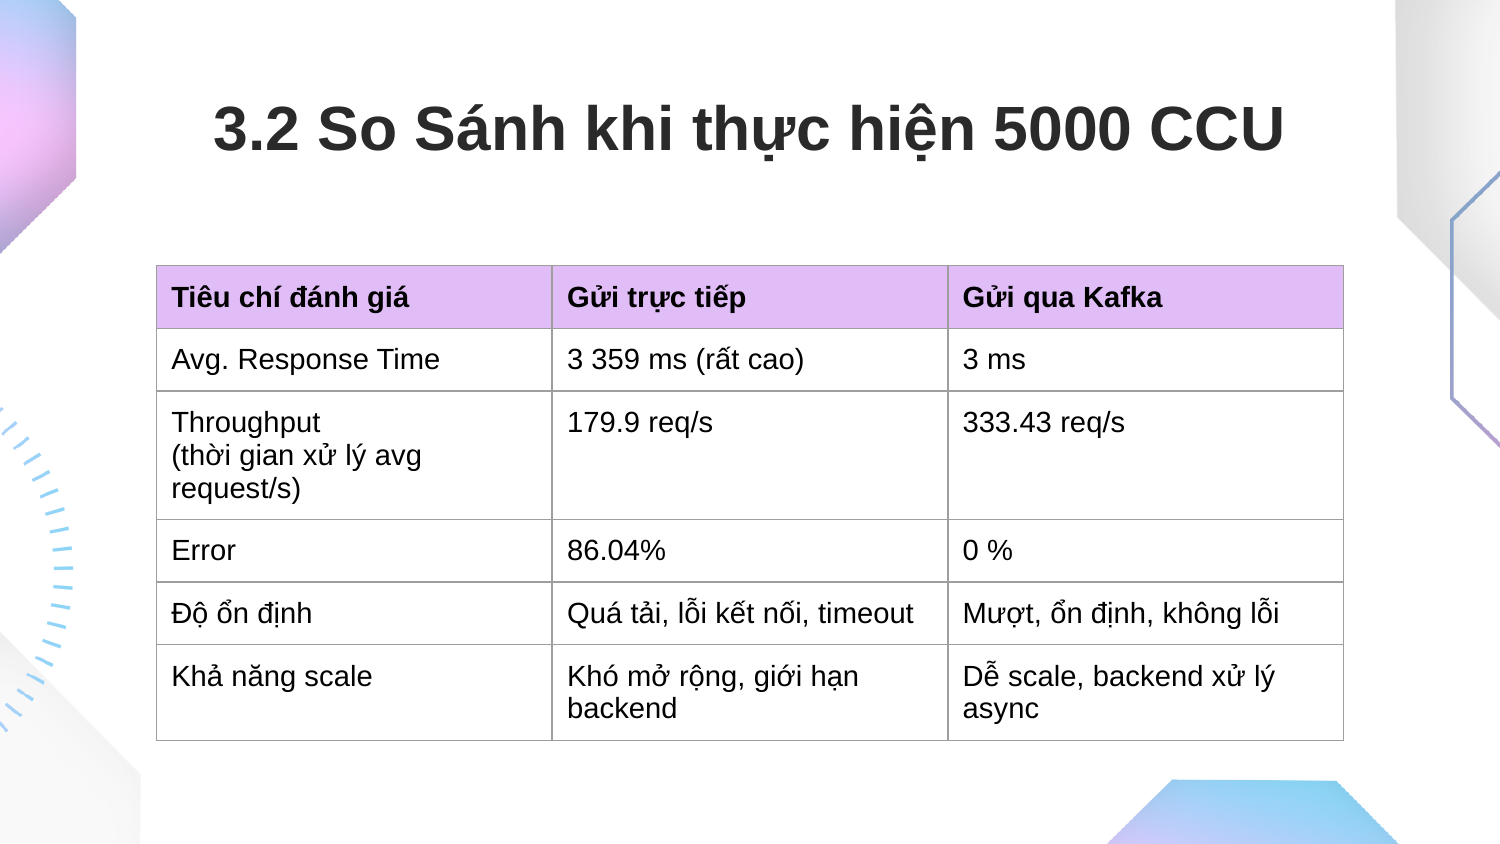

# 3.2 So Sánh khi thực hiện 5000 CCU
| Tiêu chí đánh giá | Gửi trực tiếp | Gửi qua Kafka |
| --- | --- | --- |
| Avg. Response Time | 3 359 ms (rất cao) | 3 ms |
| Throughput (thời gian xử lý avg request/s) | 179.9 req/s | 333.43 req/s |
| Error | 86.04% | 0 % |
| Độ ổn định | Quá tải, lỗi kết nối, timeout | Mượt, ổn định, không lỗi |
| Khả năng scale | Khó mở rộng, giới hạn backend | Dễ scale, backend xử lý async |